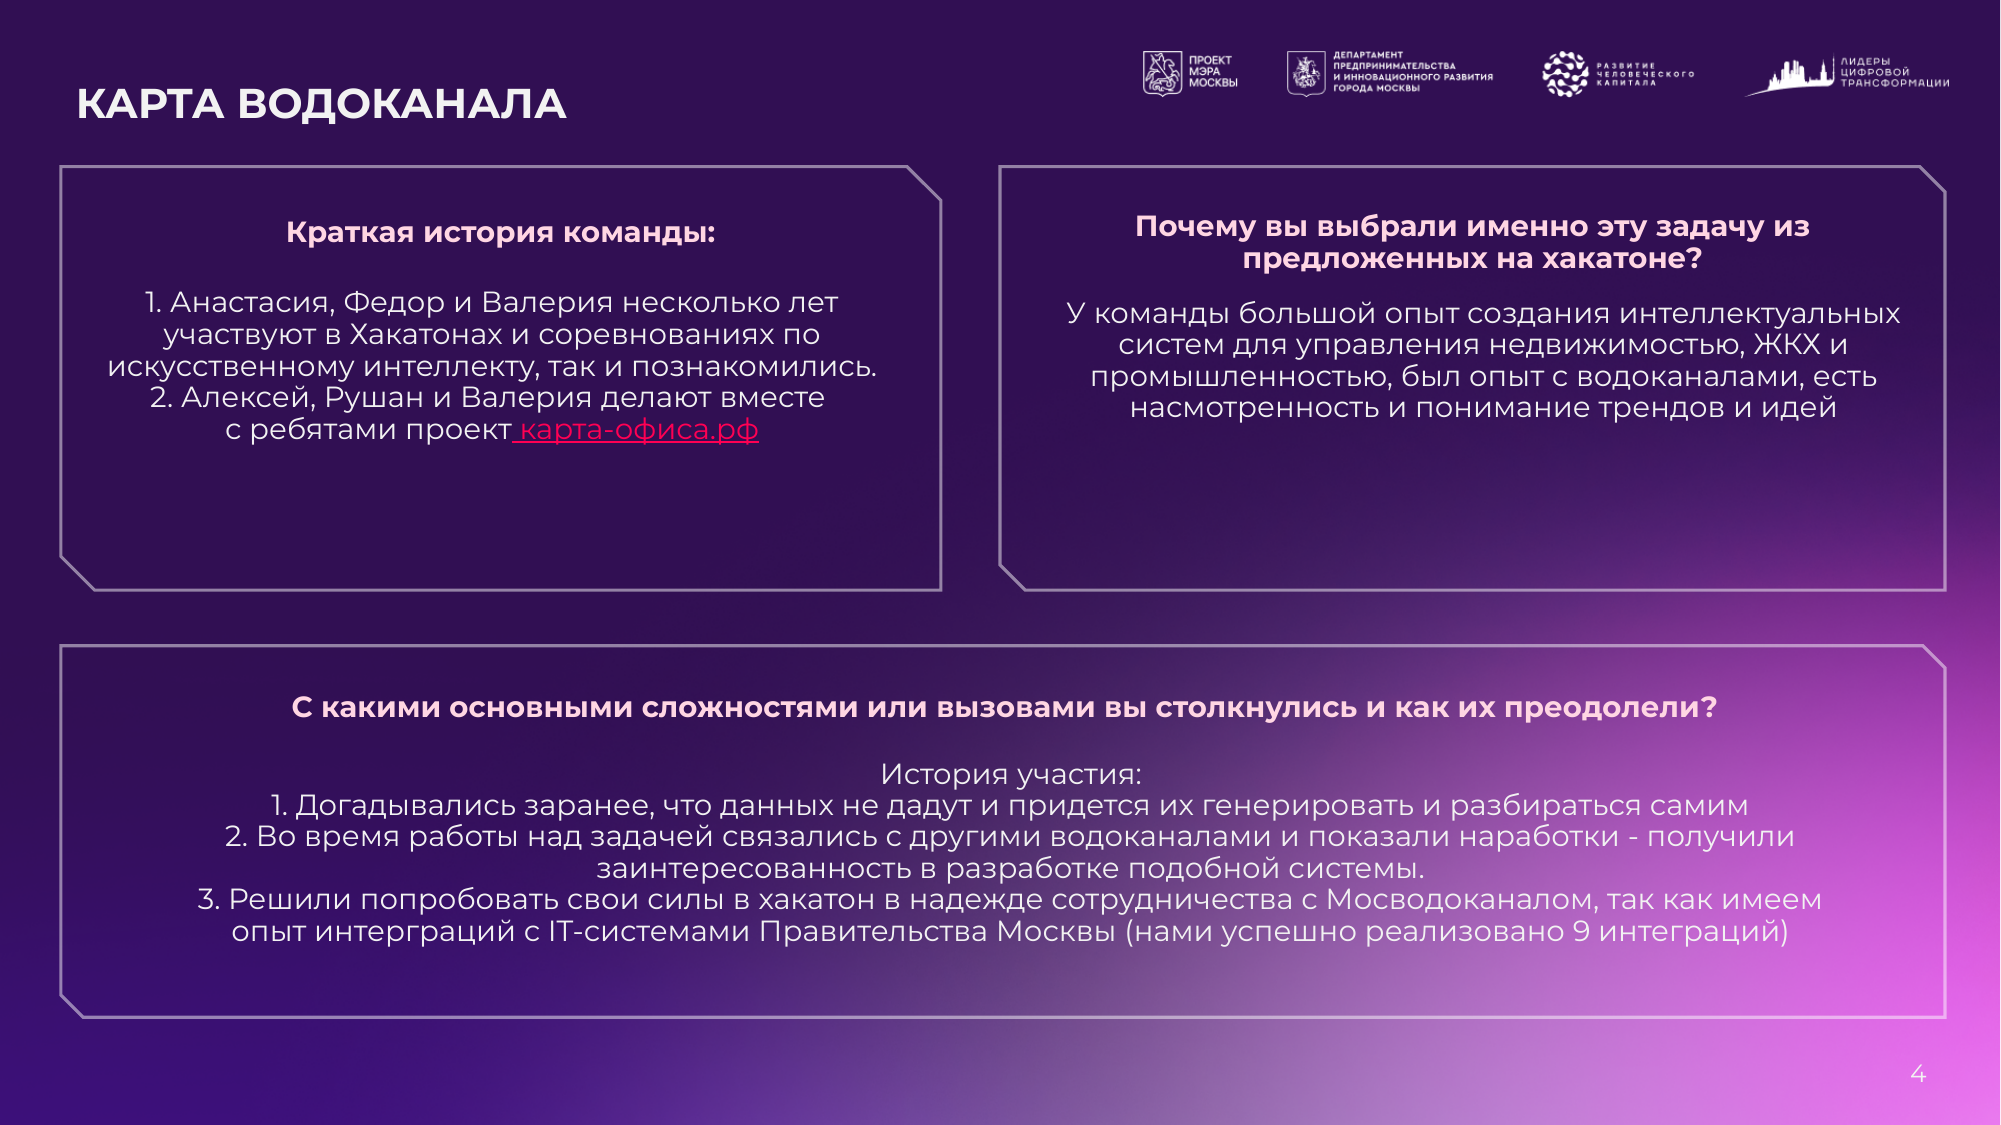

# КАРТА ВОДОКАНАЛА

Почему вы выбрали именно эту задачу из предложенных на хакатоне?
Краткая история команды:
1. Анастасия, Федор и Валерия несколько лет участвуют в Хакатонах и соревнованиях по искусственному интеллекту, так и познакомились.
2. Алексей, Рушан и Валерия делают вместе
с ребятами проект карта-офиса.рф
У команды большой опыт создания интеллектуальных систем для управления недвижимостью, ЖКХ и промышленностью, был опыт с водоканалами, есть насмотренность и понимание трендов и идей

С какими основными сложностями или вызовами вы столкнулись и как их преодолели?
История участия:
1. Догадывались заранее, что данных не дадут и придется их генерировать и разбираться самим
2. Во время работы над задачей связались с другими водоканалами и показали наработки - получили заинтересованность в разработке подобной системы.
3. Решили попробовать свои силы в хакатон в надежде сотрудничества с Мосводоканалом, так как имеем опыт интерграций с IT-системами Правительства Москвы (нами успешно реализовано 9 интеграций)
4